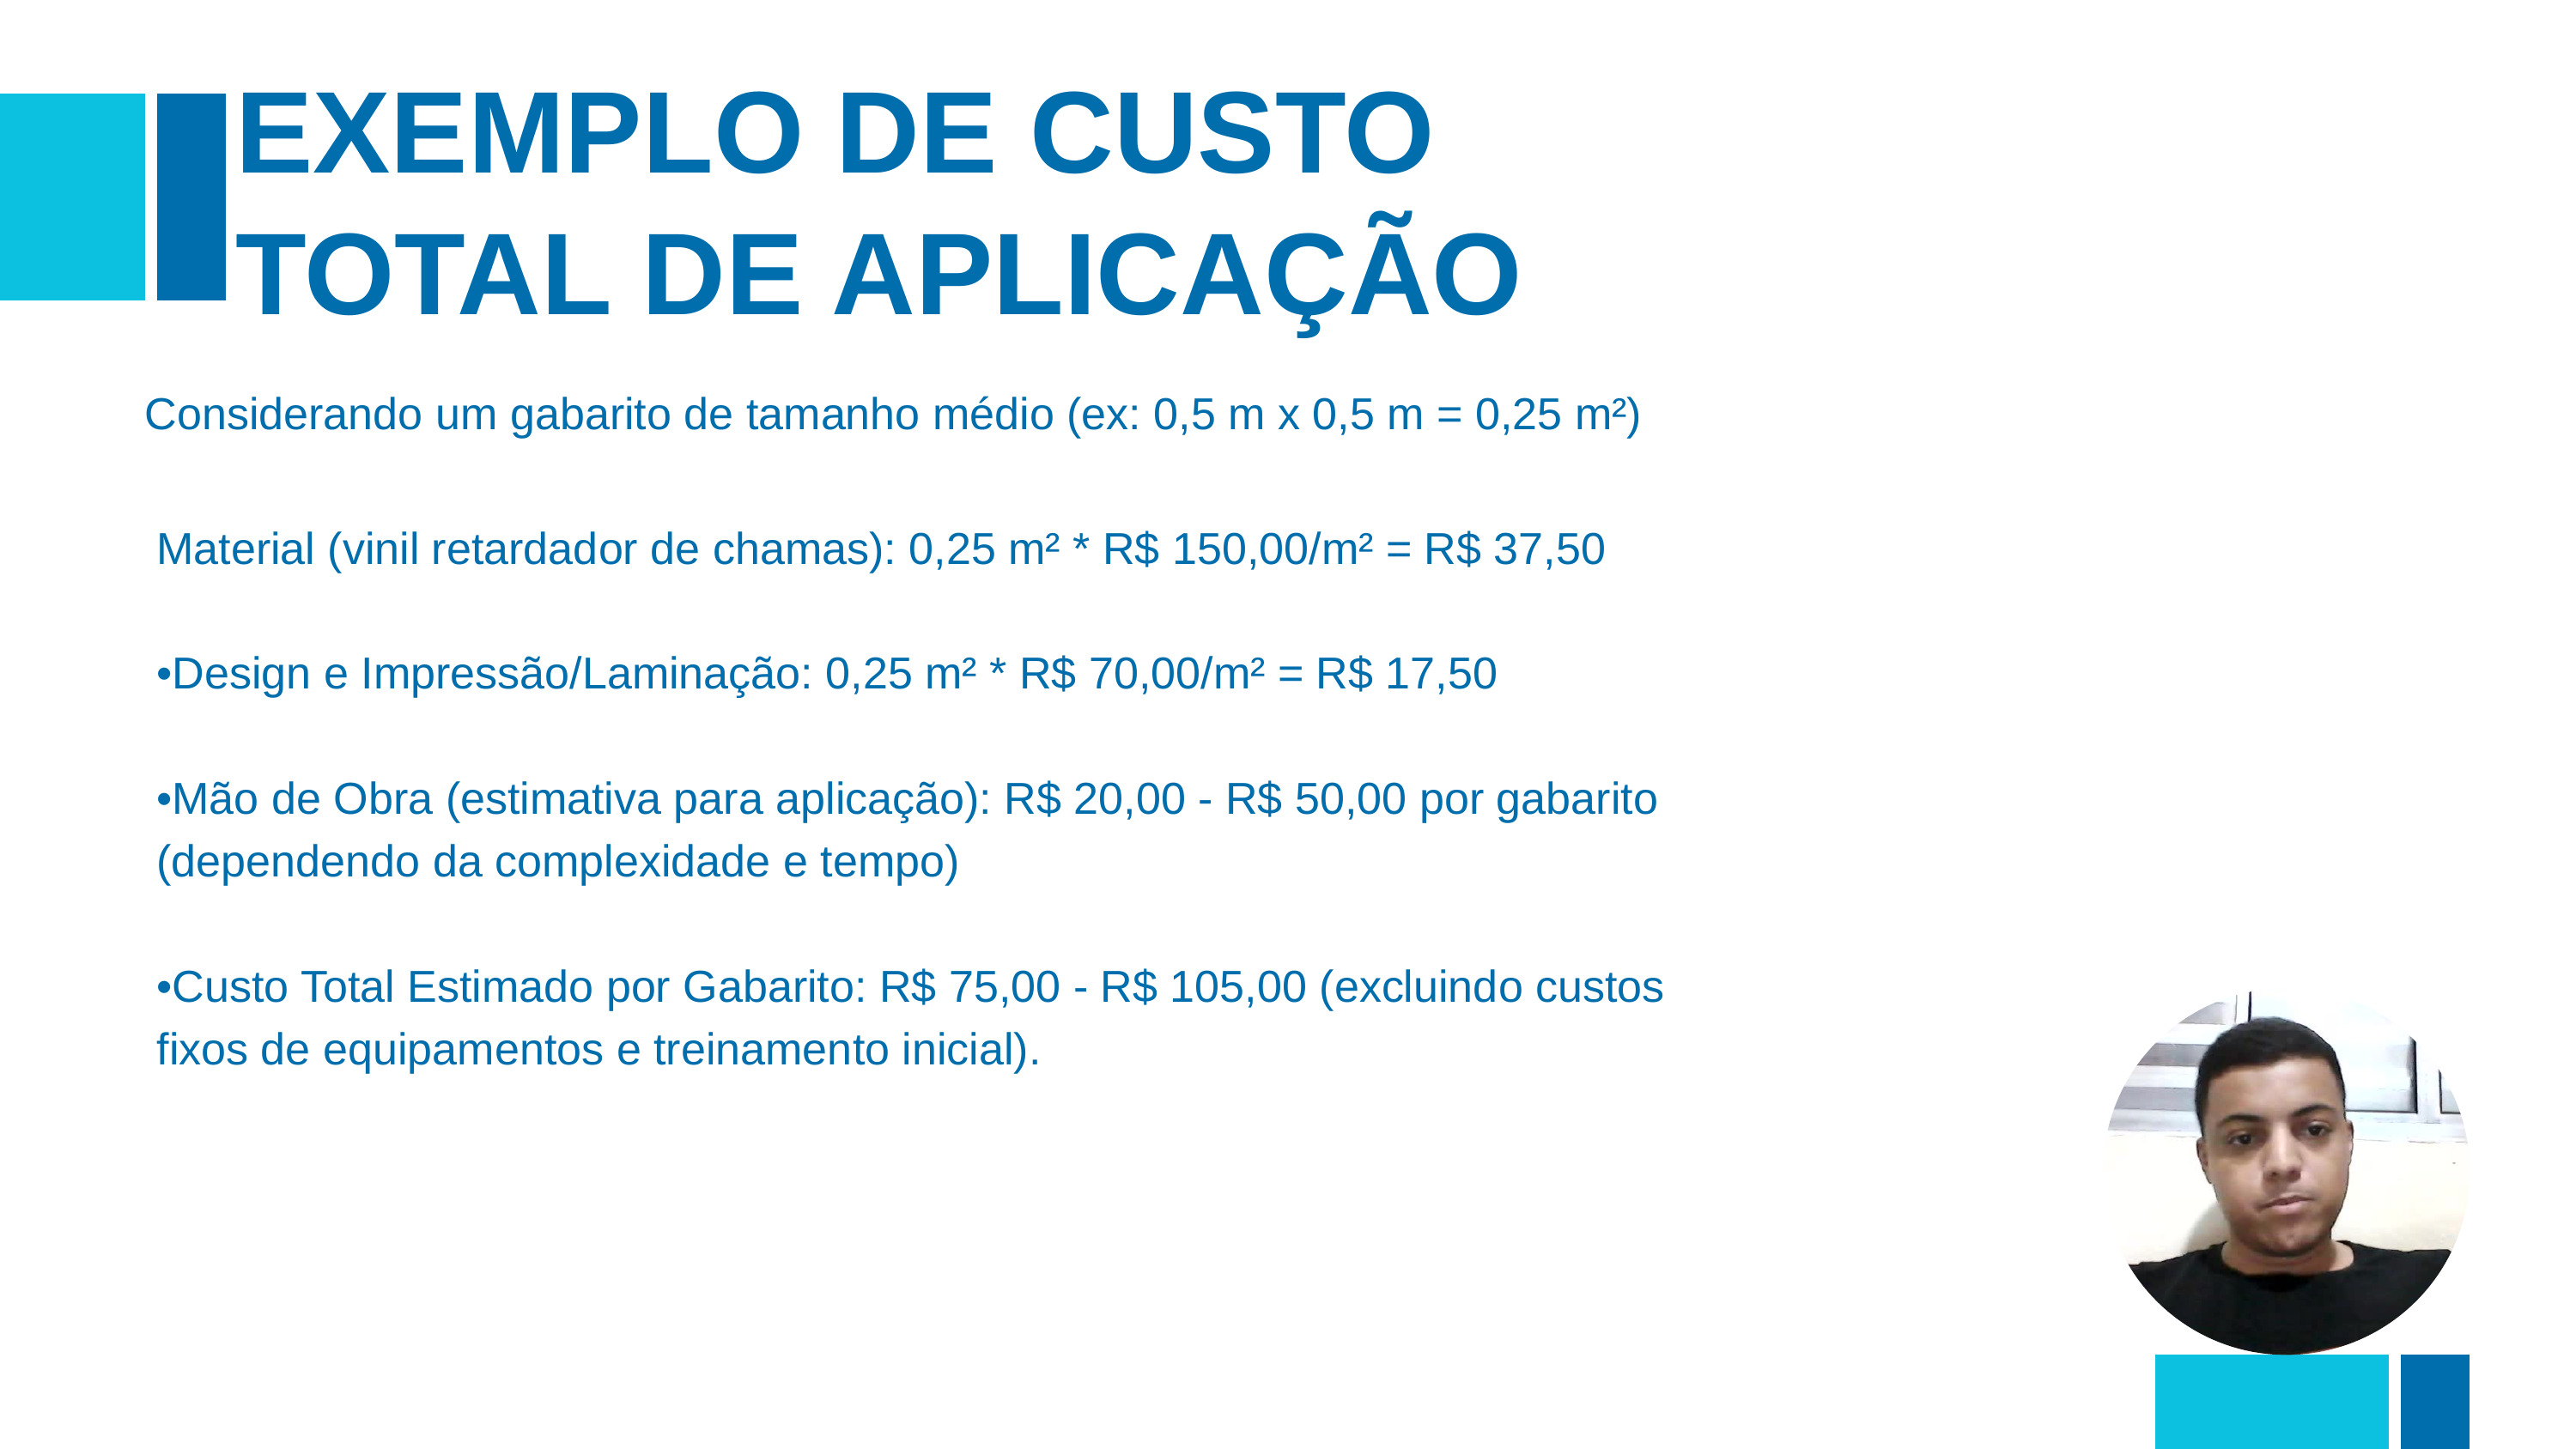

EXEMPLO DE CUSTO TOTAL DE APLICAÇÃO

Considerando um gabarito de tamanho médio (ex: 0,5 m x 0,5 m = 0,25 m²)
Material (vinil retardador de chamas): 0,25 m² * R$ 150,00/m² = R$ 37,50

•Design e Impressão/Laminação: 0,25 m² * R$ 70,00/m² = R$ 17,50

•Mão de Obra (estimativa para aplicação): R$ 20,00 - R$ 50,00 por gabarito (dependendo da complexidade e tempo)

•Custo Total Estimado por Gabarito: R$ 75,00 - R$ 105,00 (excluindo custos fixos de equipamentos e treinamento inicial).